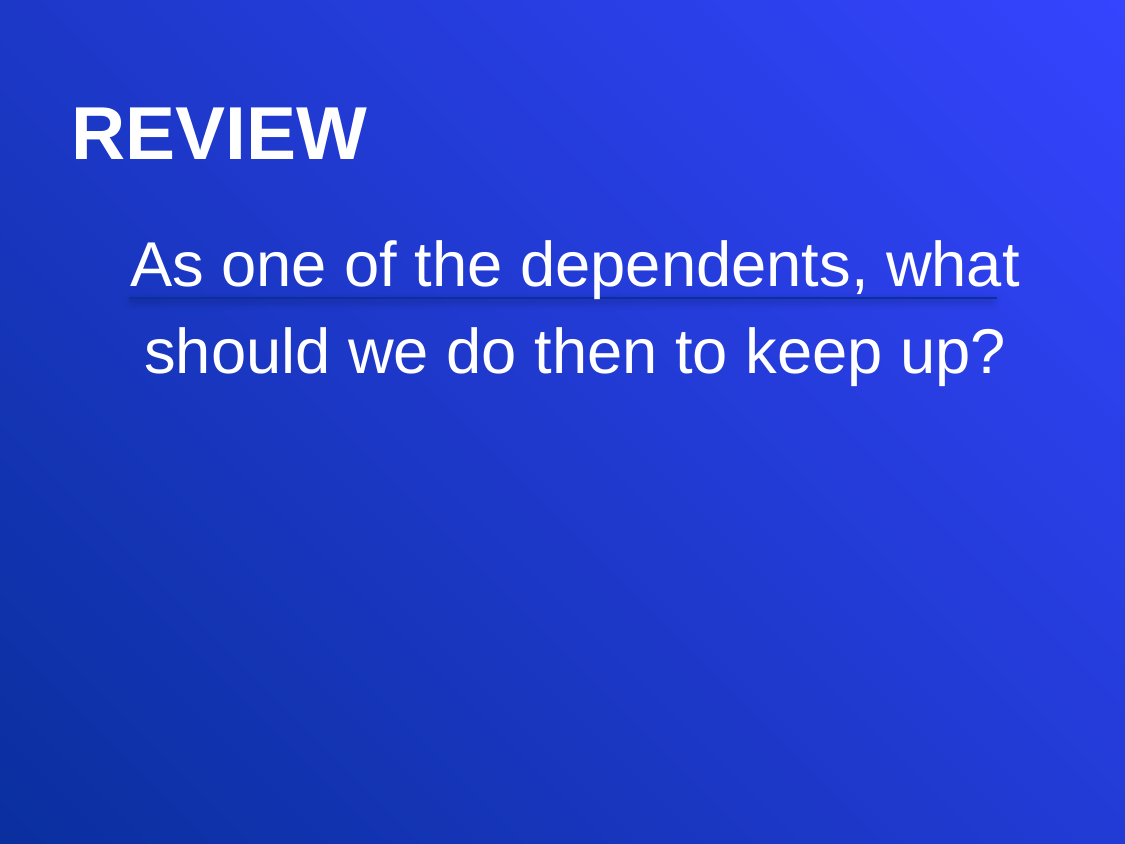

# REVIEW
As one of the dependents, what should we do then to keep up?